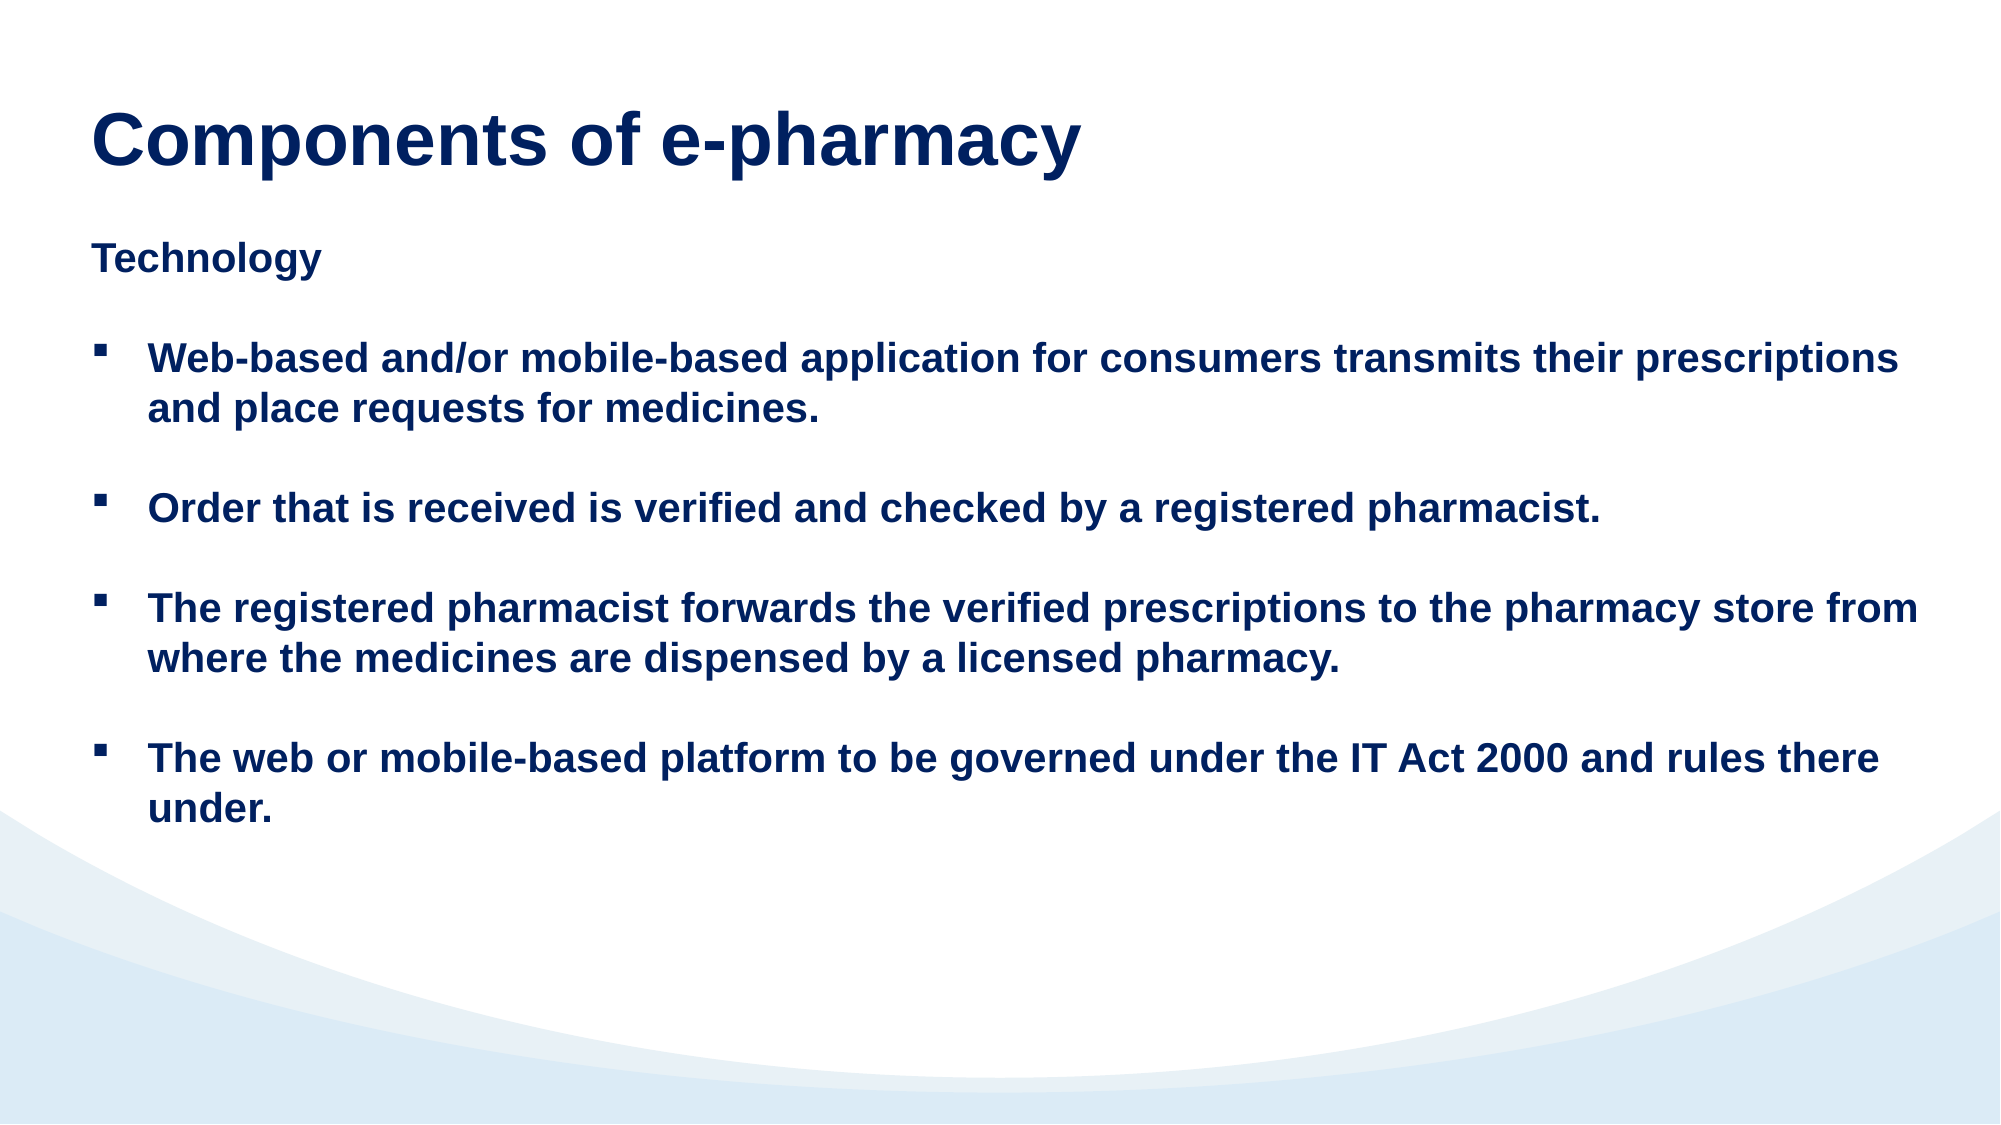

Components of e-pharmacy

Technology

Web-based and/or mobile-based application for consumers transmits their prescriptions and place requests for medicines.

Order that is received is verified and checked by a registered pharmacist.

The registered pharmacist forwards the verified prescriptions to the pharmacy store from where the medicines are dispensed by a licensed pharmacy.

The web or mobile-based platform to be governed under the IT Act 2000 and rules there under.